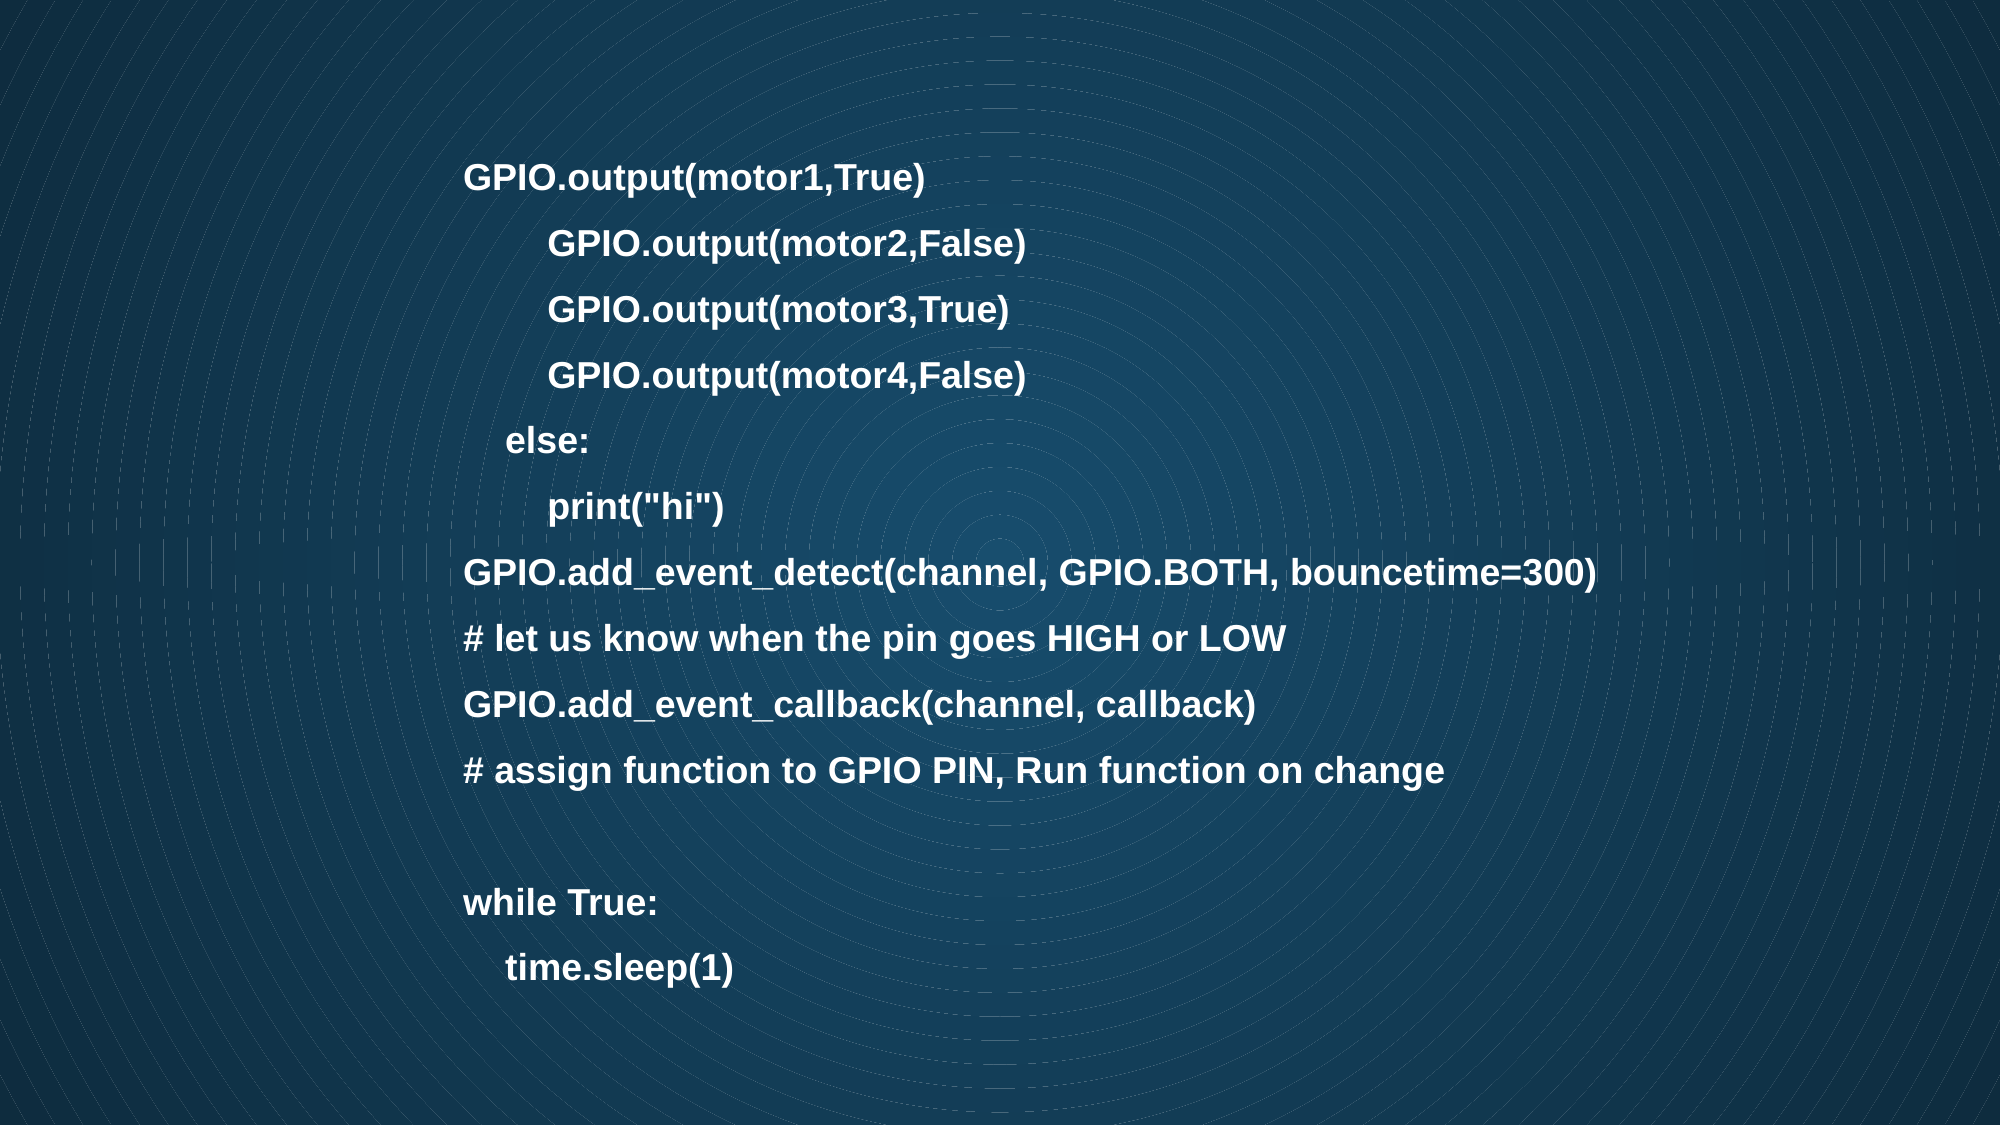

GPIO.output(motor1,True)
        GPIO.output(motor2,False)
        GPIO.output(motor3,True)
        GPIO.output(motor4,False)
    else:
        print("hi")
GPIO.add_event_detect(channel, GPIO.BOTH, bouncetime=300)
# let us know when the pin goes HIGH or LOW
GPIO.add_event_callback(channel, callback)
# assign function to GPIO PIN, Run function on change

while True:
    time.sleep(1)